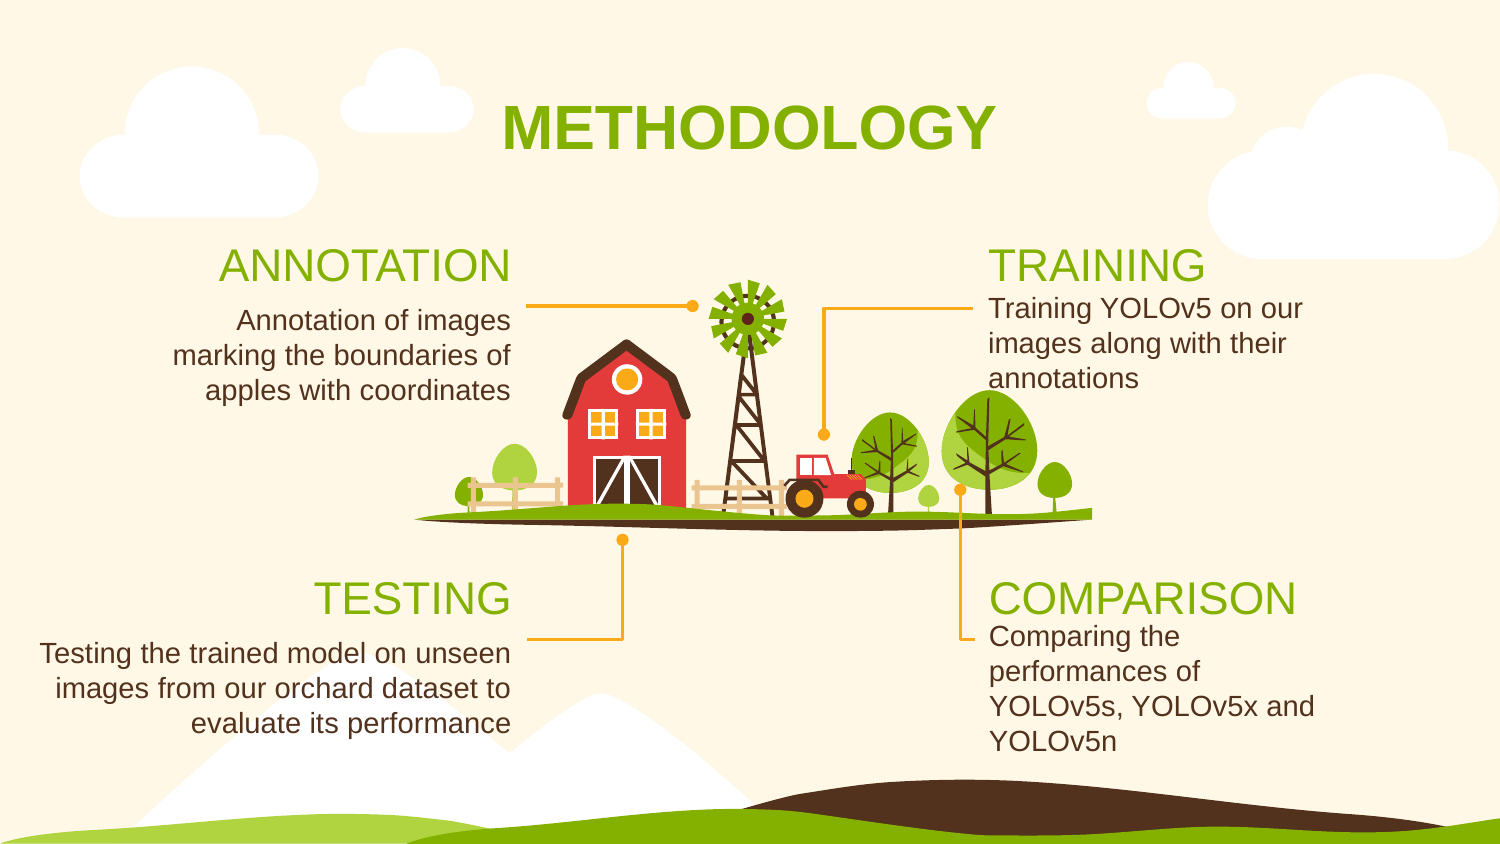

# METHODOLOGY
ANNOTATION
TRAINING

Training YOLOv5 on our images along with their annotations

Annotation of images marking the boundaries of apples with coordinates

TESTING
COMPARISON
Testing the trained model on unseen images from our orchard dataset to evaluate its performance
Comparing the performances of YOLOv5s, YOLOv5x and YOLOv5n